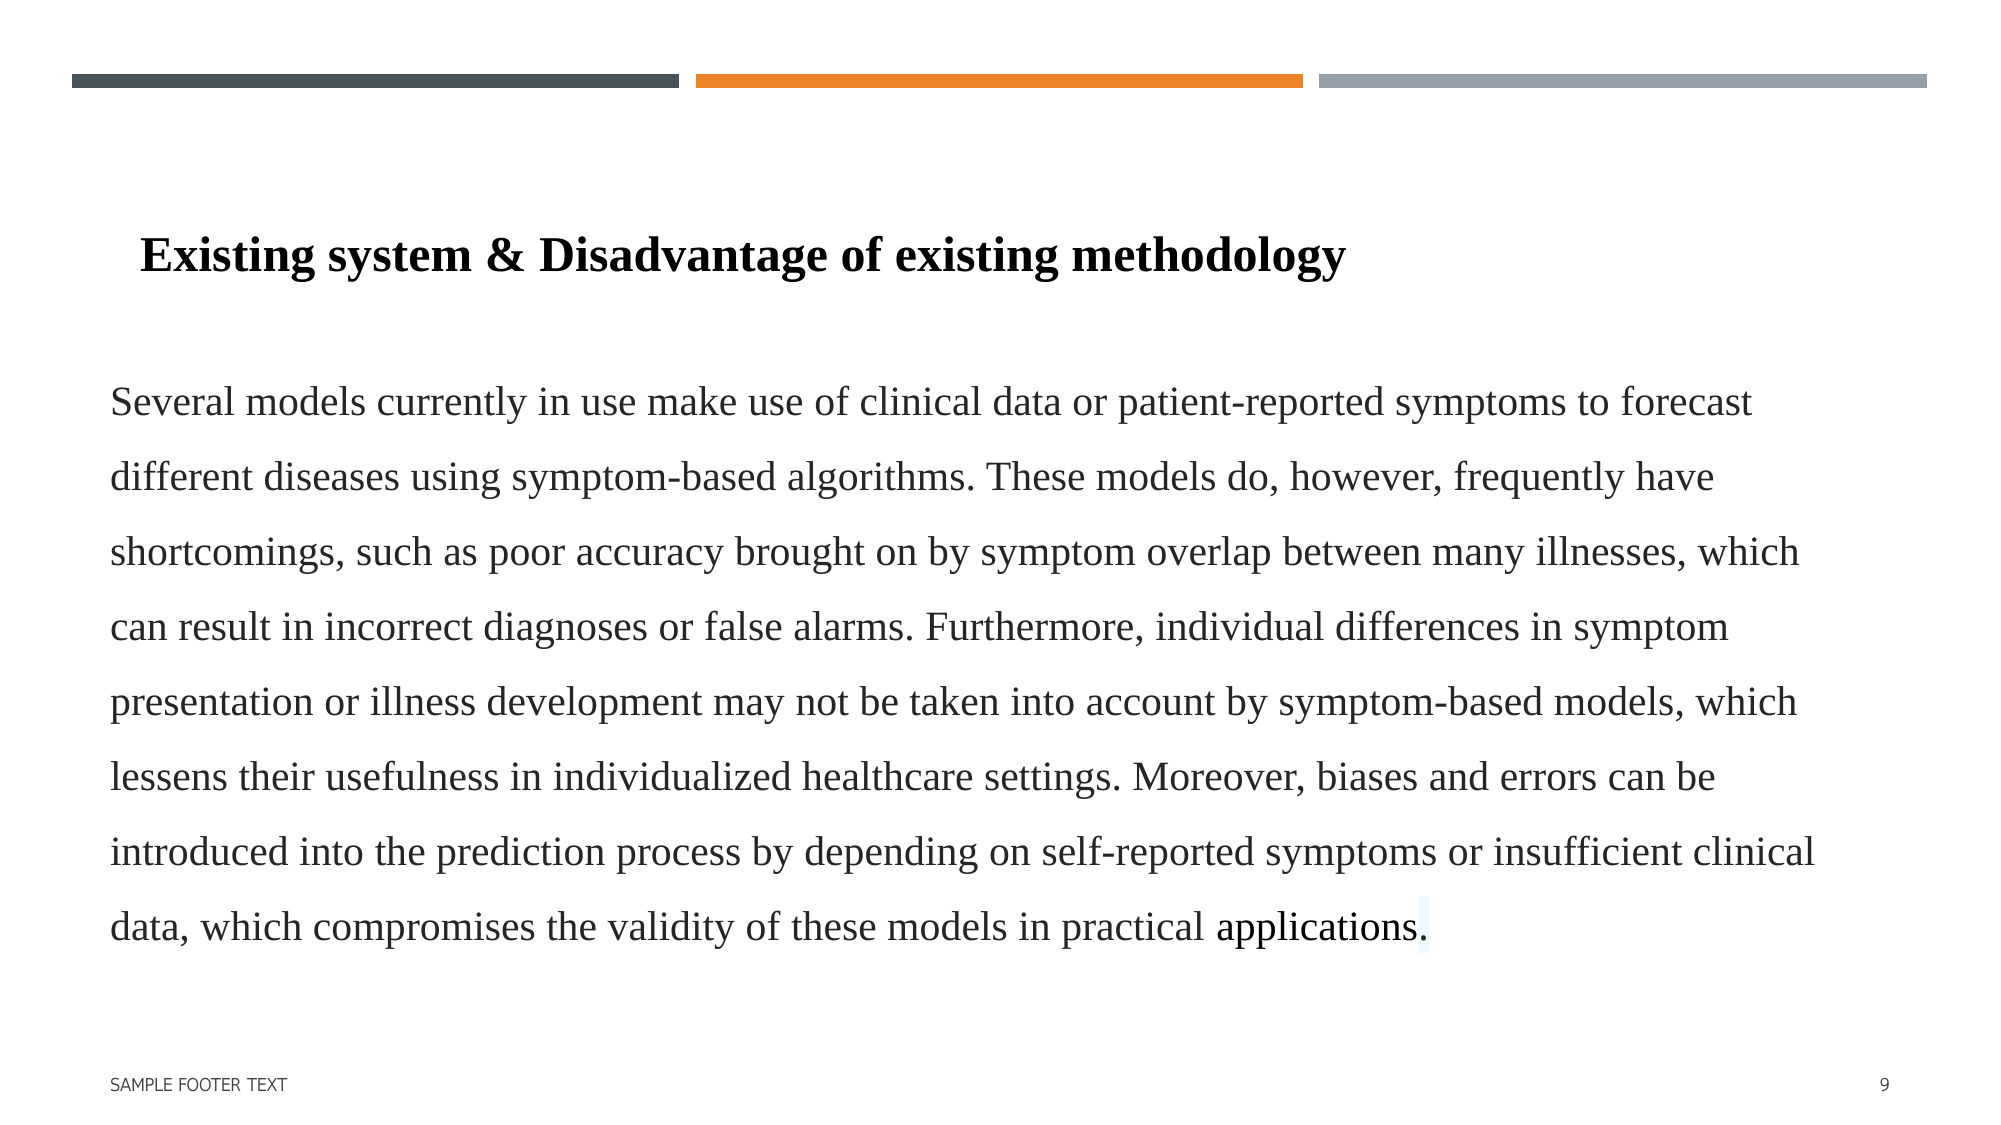

Existing system & Disadvantage of existing methodology
Several models currently in use make use of clinical data or patient-reported symptoms to forecast different diseases using symptom-based algorithms. These models do, however, frequently have shortcomings, such as poor accuracy brought on by symptom overlap between many illnesses, which can result in incorrect diagnoses or false alarms. Furthermore, individual differences in symptom presentation or illness development may not be taken into account by symptom-based models, which lessens their usefulness in individualized healthcare settings. Moreover, biases and errors can be introduced into the prediction process by depending on self-reported symptoms or insufficient clinical data, which compromises the validity of these models in practical applications.
Sample Footer Text
9